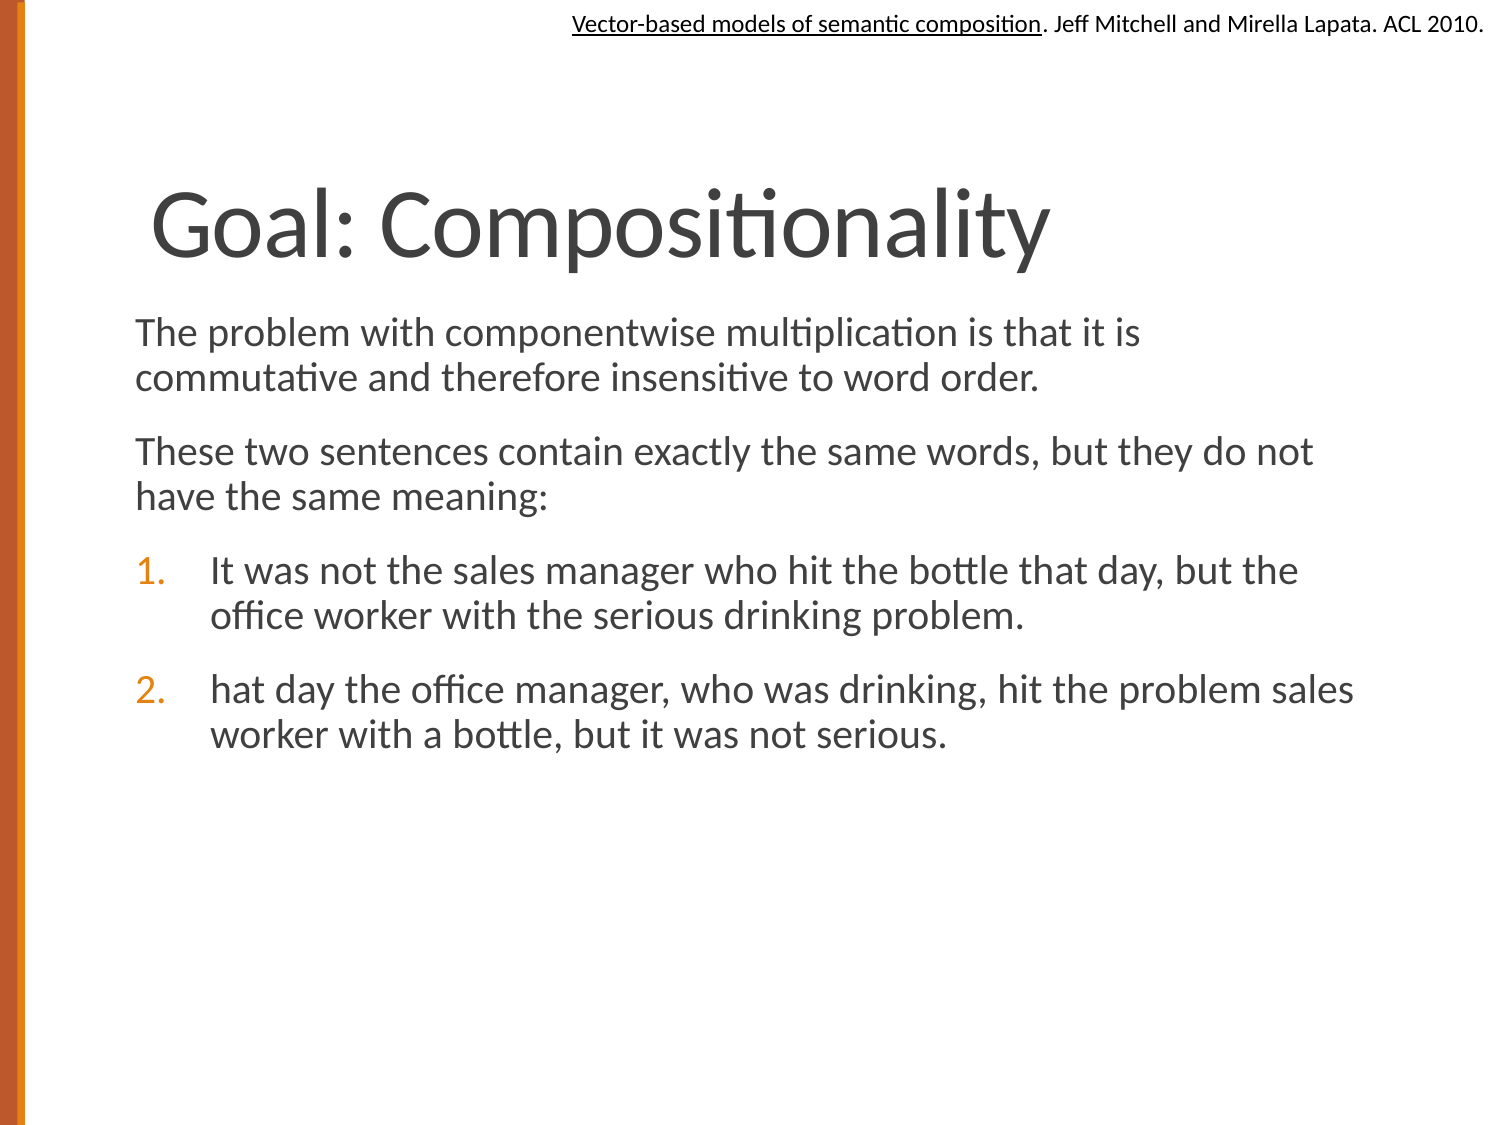

Vector-based models of semantic composition. Jeff Mitchell and Mirella Lapata. ACL 2010.
# Goal: Compositionality
The problem with componentwise multiplication is that it is commutative and therefore insensitive to word order.
These two sentences contain exactly the same words, but they do not have the same meaning:
It was not the sales manager who hit the bottle that day, but the office worker with the serious drinking problem.
hat day the office manager, who was drinking, hit the problem sales worker with a bottle, but it was not serious.